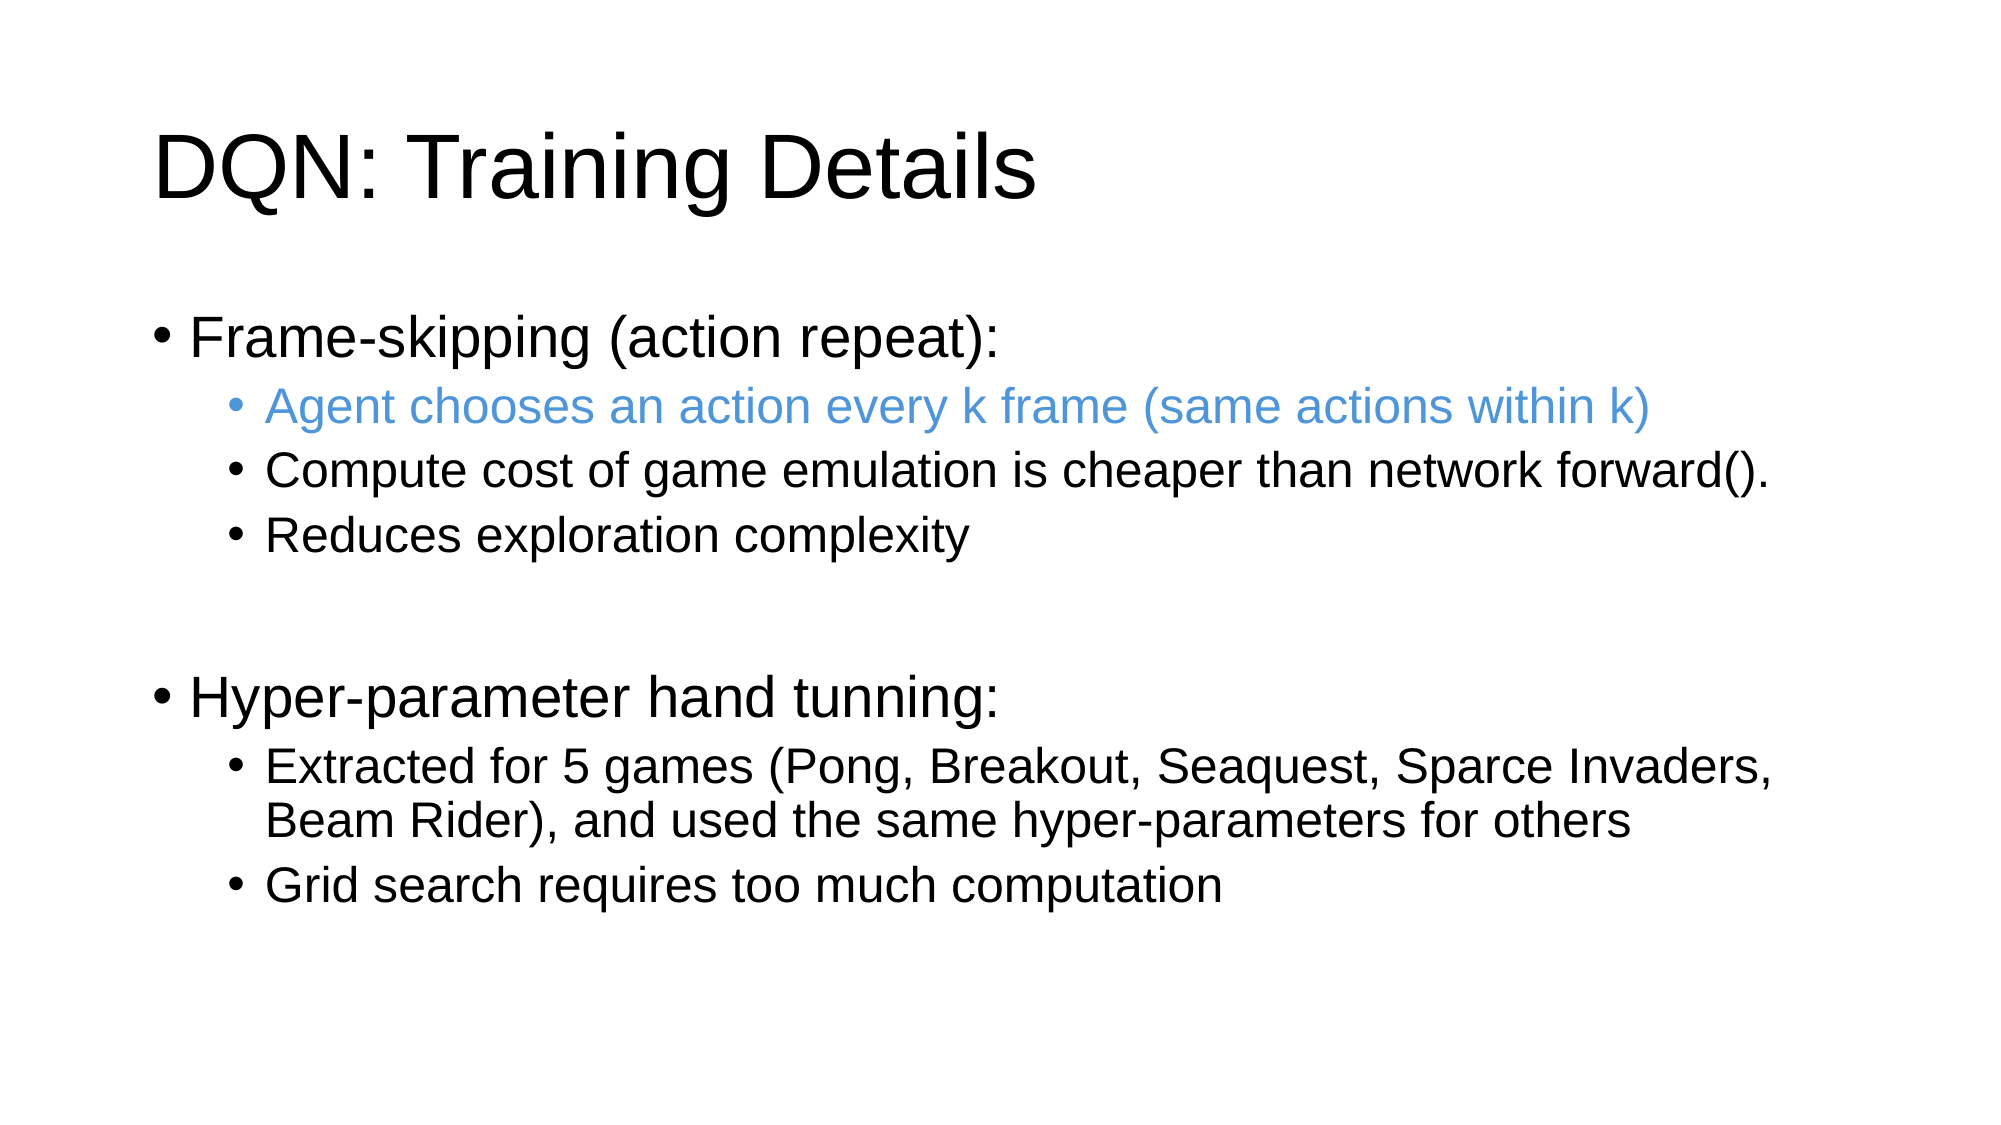

# DQN: Training Details
Frame-skipping (action repeat):
Agent chooses an action every k frame (same actions within k)
Compute cost of game emulation is cheaper than network forward().
Reduces exploration complexity

Hyper-parameter hand tunning:
Extracted for 5 games (Pong, Breakout, Seaquest, Sparce Invaders, Beam Rider), and used the same hyper-parameters for others
Grid search requires too much computation